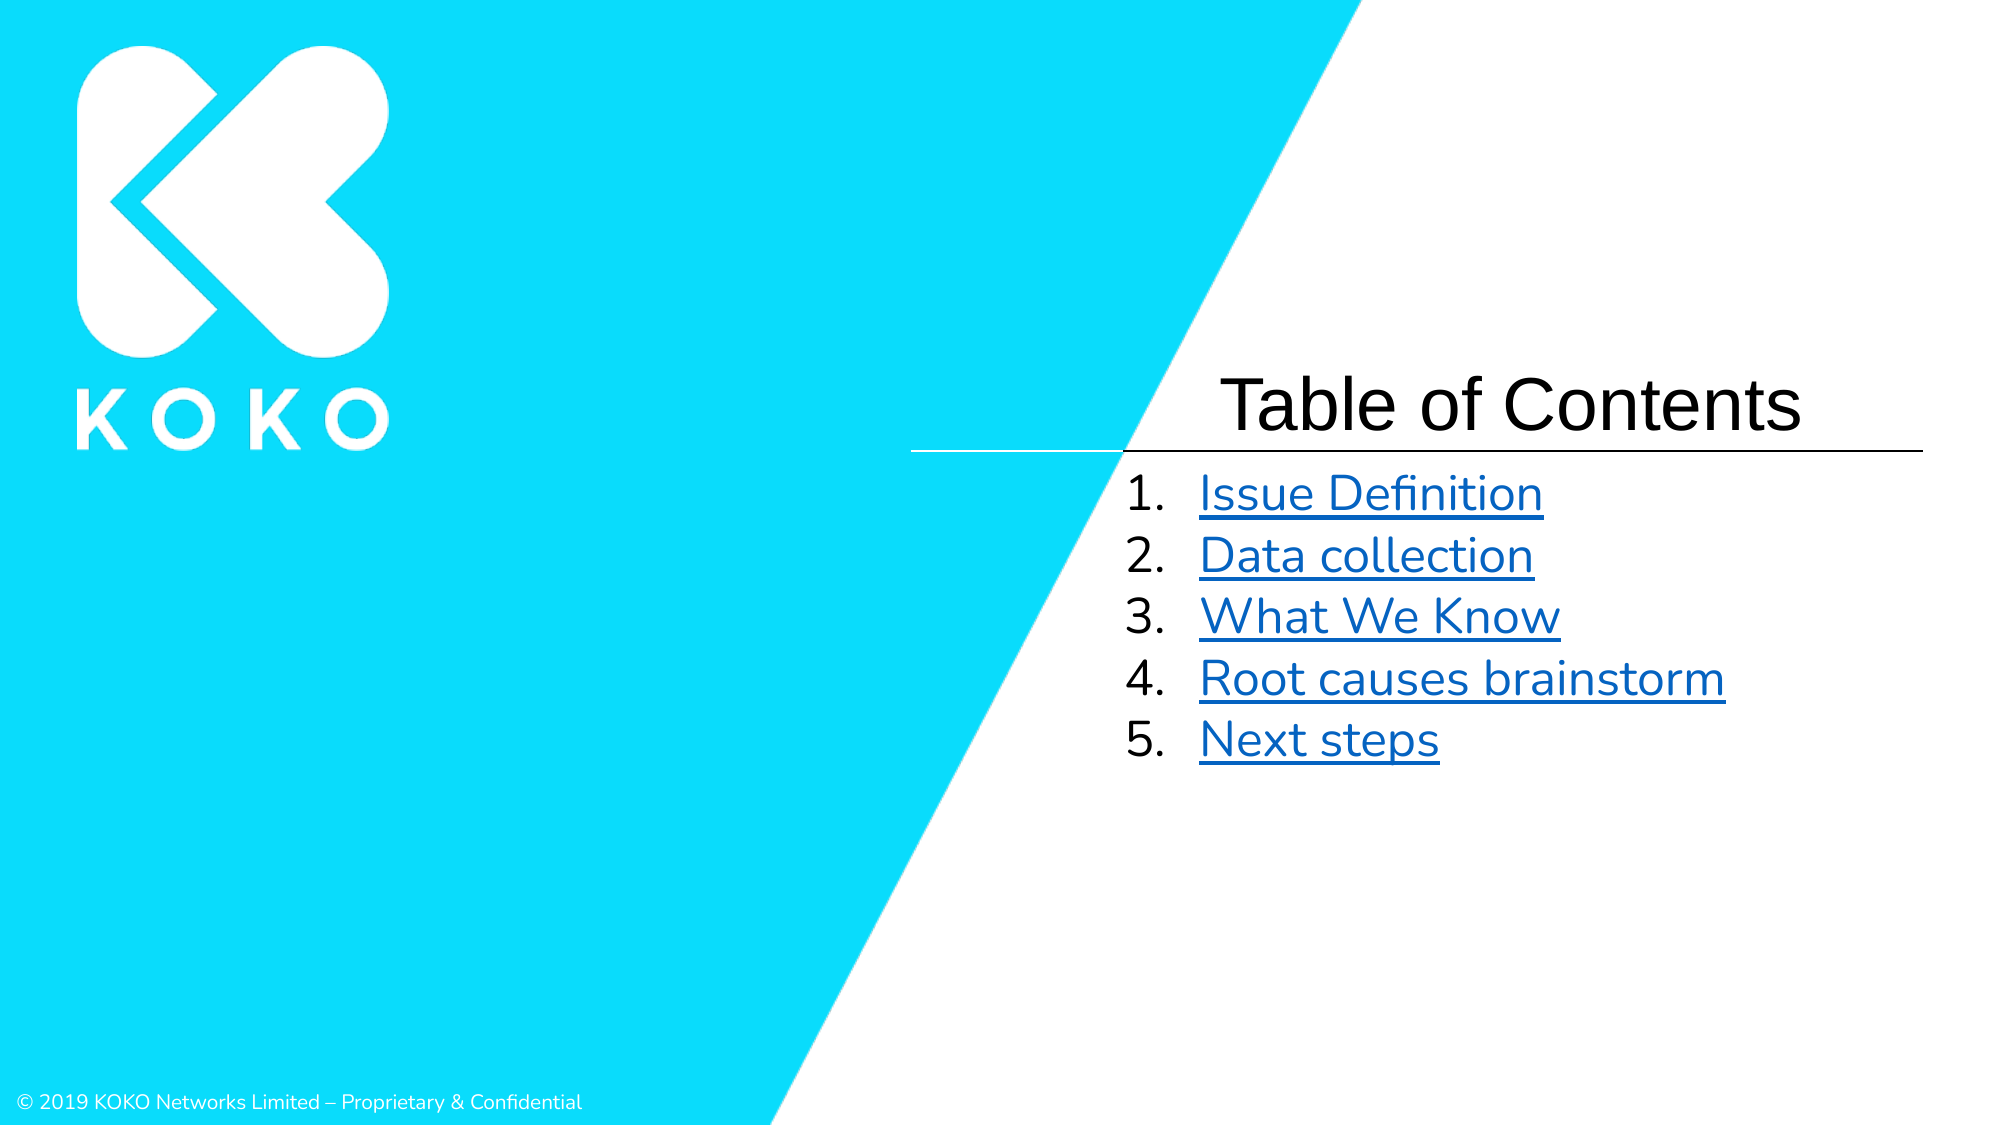

Issue Definition
Data collection
What We Know
Root causes brainstorm
Next steps